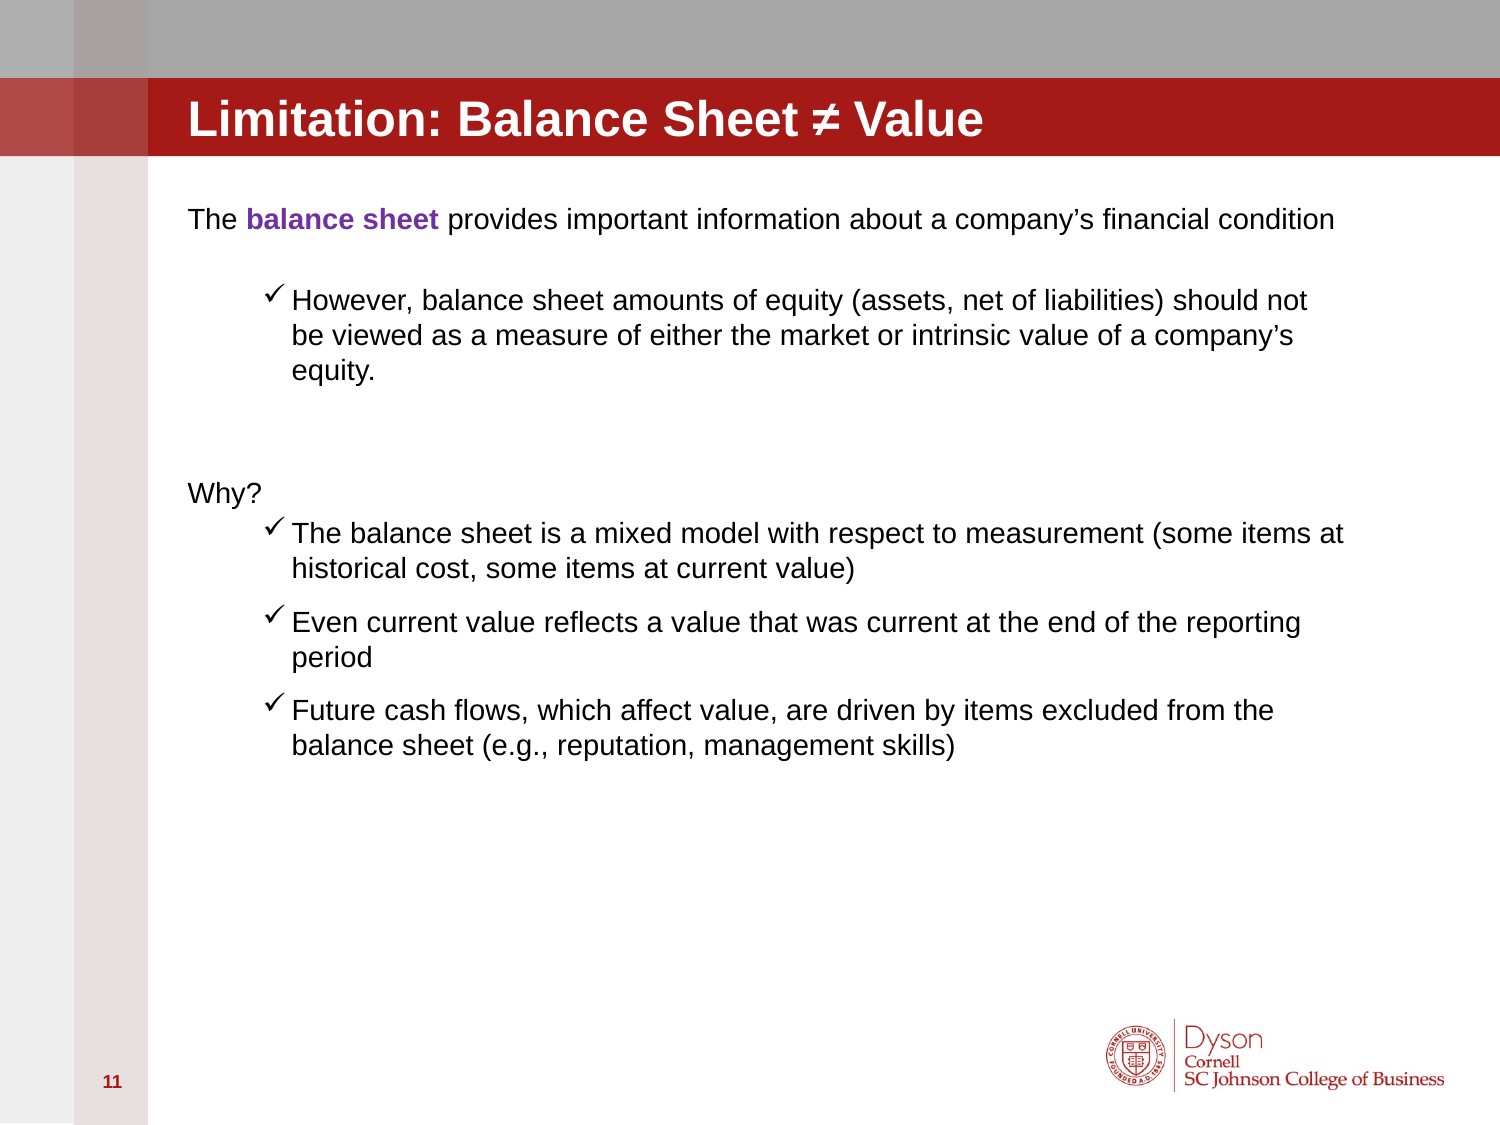

# Limitation: Balance Sheet ≠ Value
The balance sheet provides important information about a company’s financial condition

However, balance sheet amounts of equity (assets, net of liabilities) should not be viewed as a measure of either the market or intrinsic value of a company’s equity.

Why?
The balance sheet is a mixed model with respect to measurement (some items at historical cost, some items at current value)
Even current value reflects a value that was current at the end of the reporting period
Future cash flows, which affect value, are driven by items excluded from the balance sheet (e.g., reputation, management skills)
11